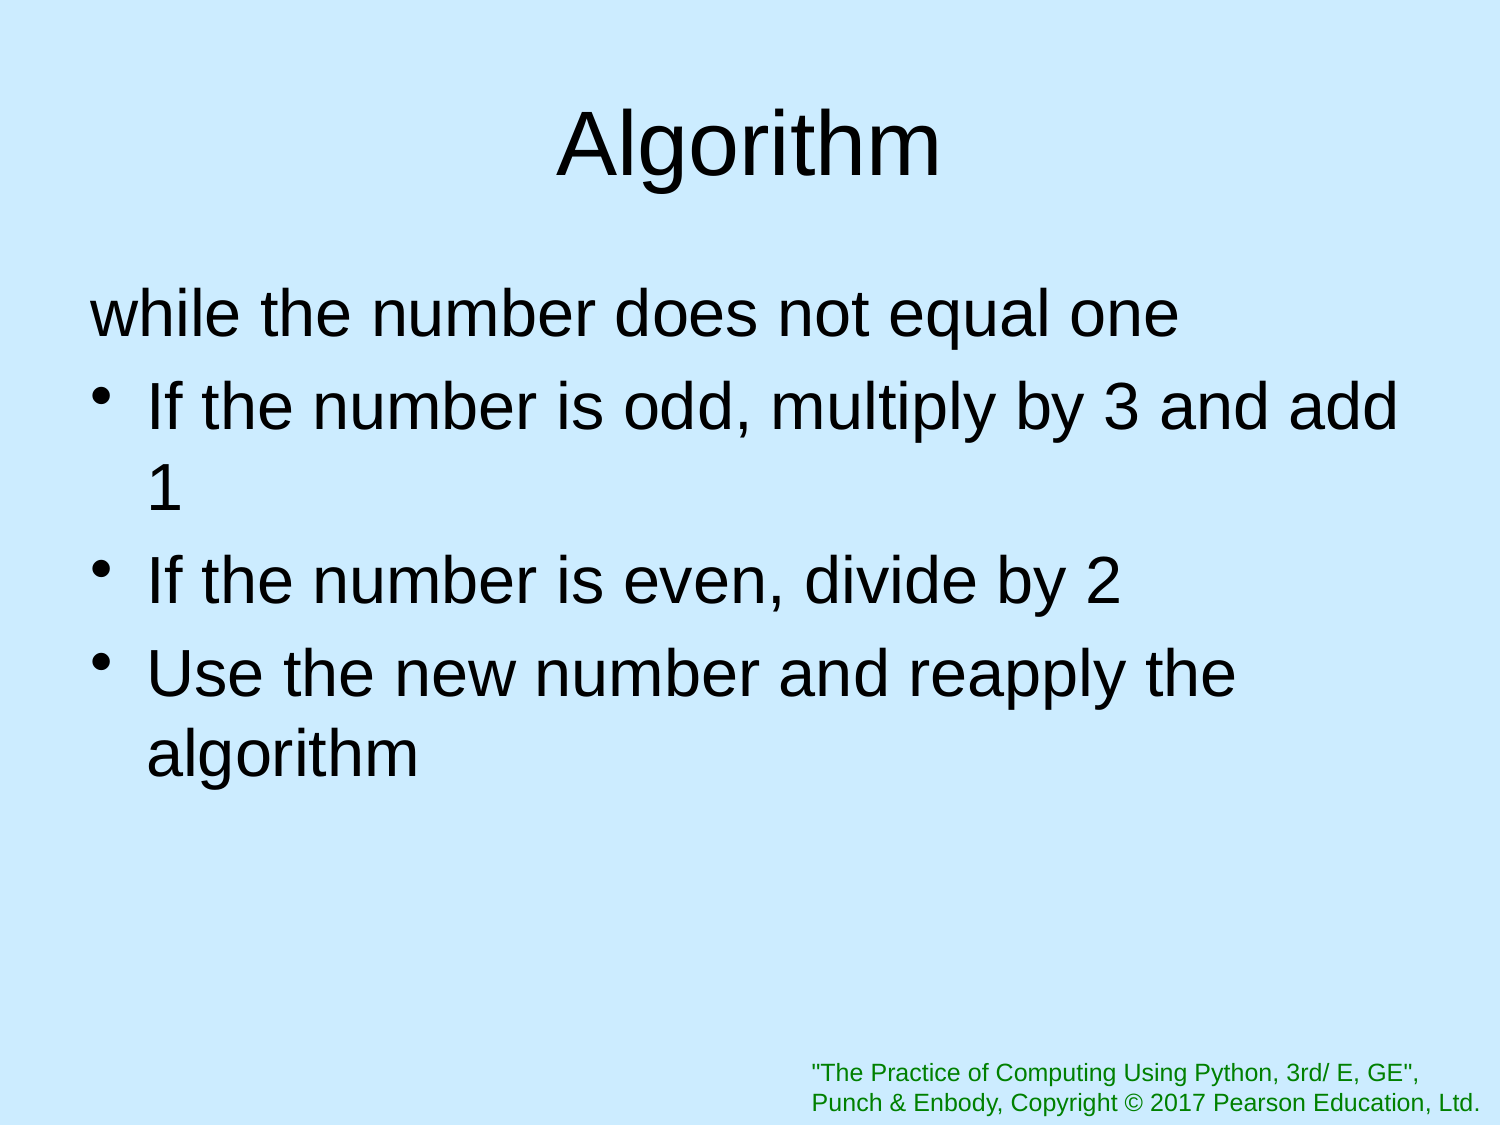

# Algorithm
while the number does not equal one
If the number is odd, multiply by 3 and add 1
If the number is even, divide by 2
Use the new number and reapply the algorithm